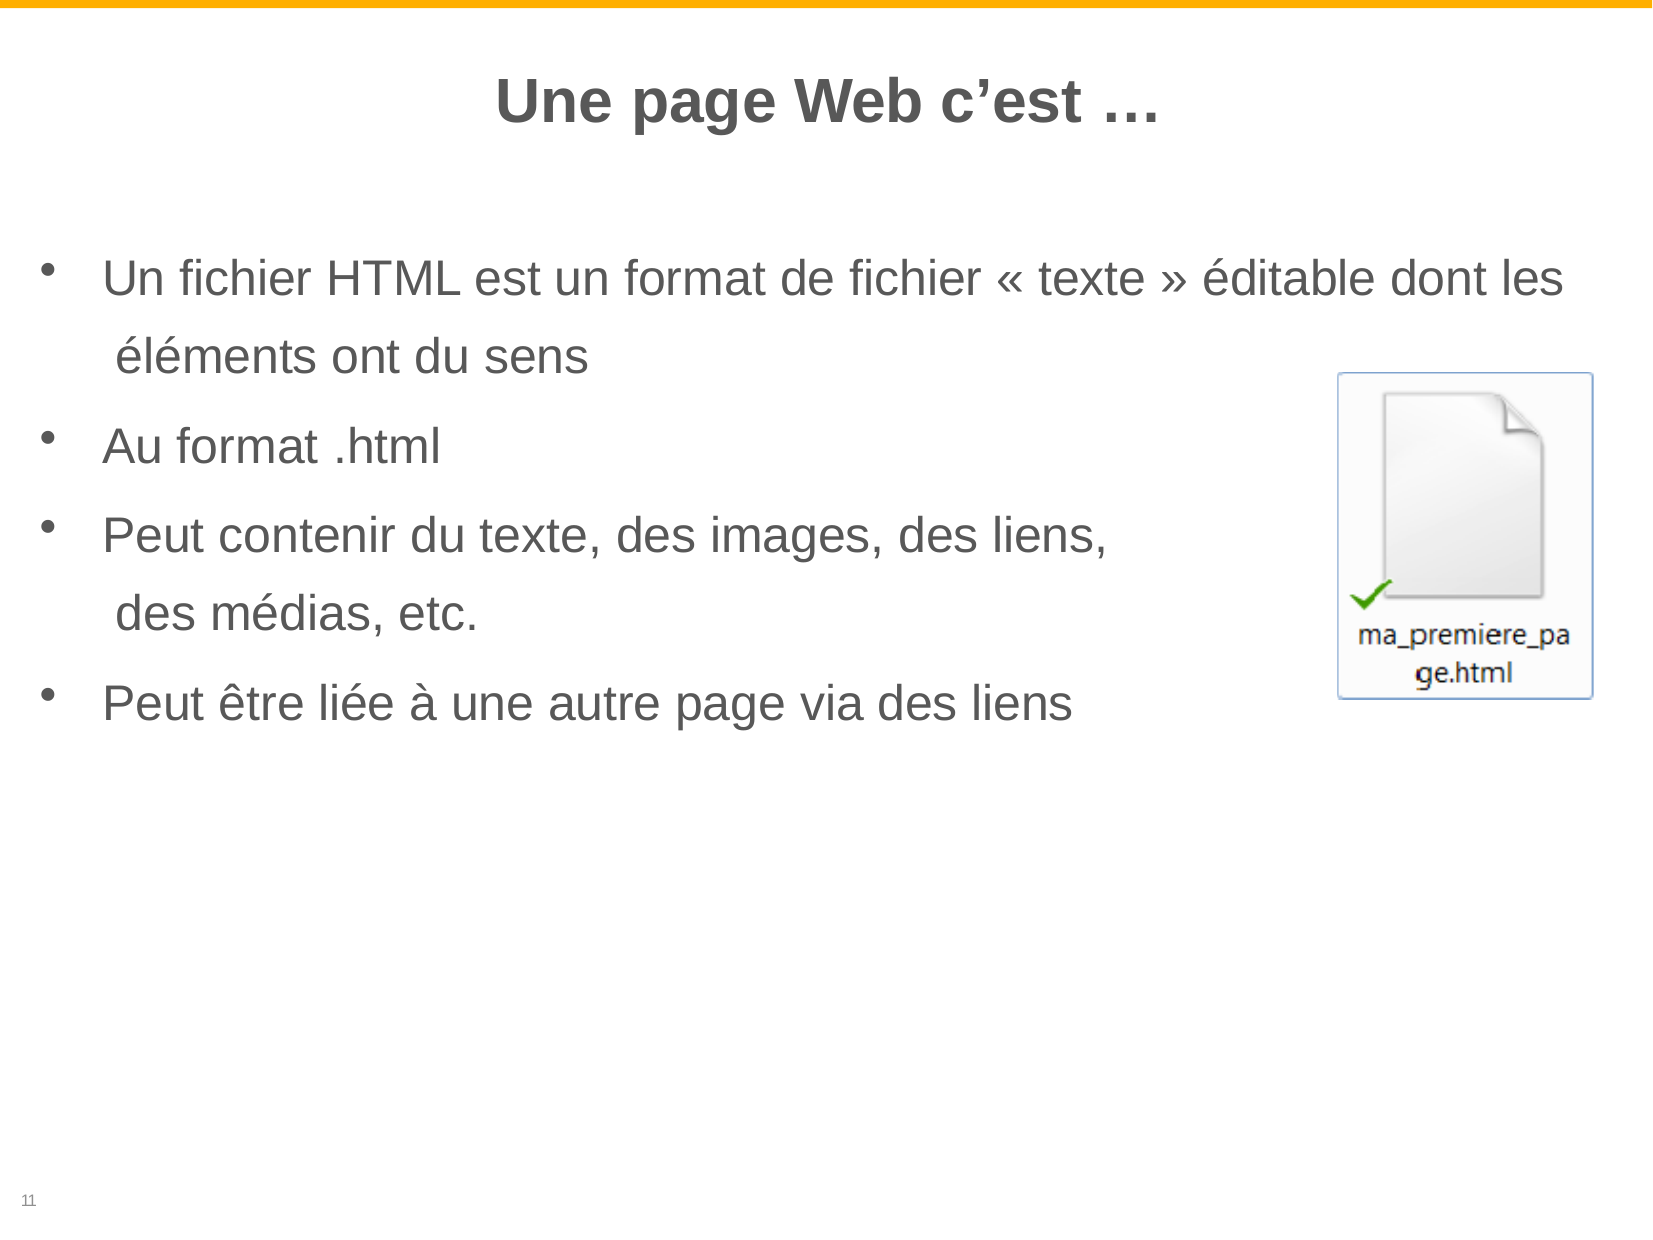

# Une page Web c’est …
Un fichier HTML est un format de fichier « texte » éditable dont les  éléments ont du sens
Au format .html
Peut contenir du texte, des images, des liens,  des médias, etc.
Peut être liée à une autre page via des liens

11